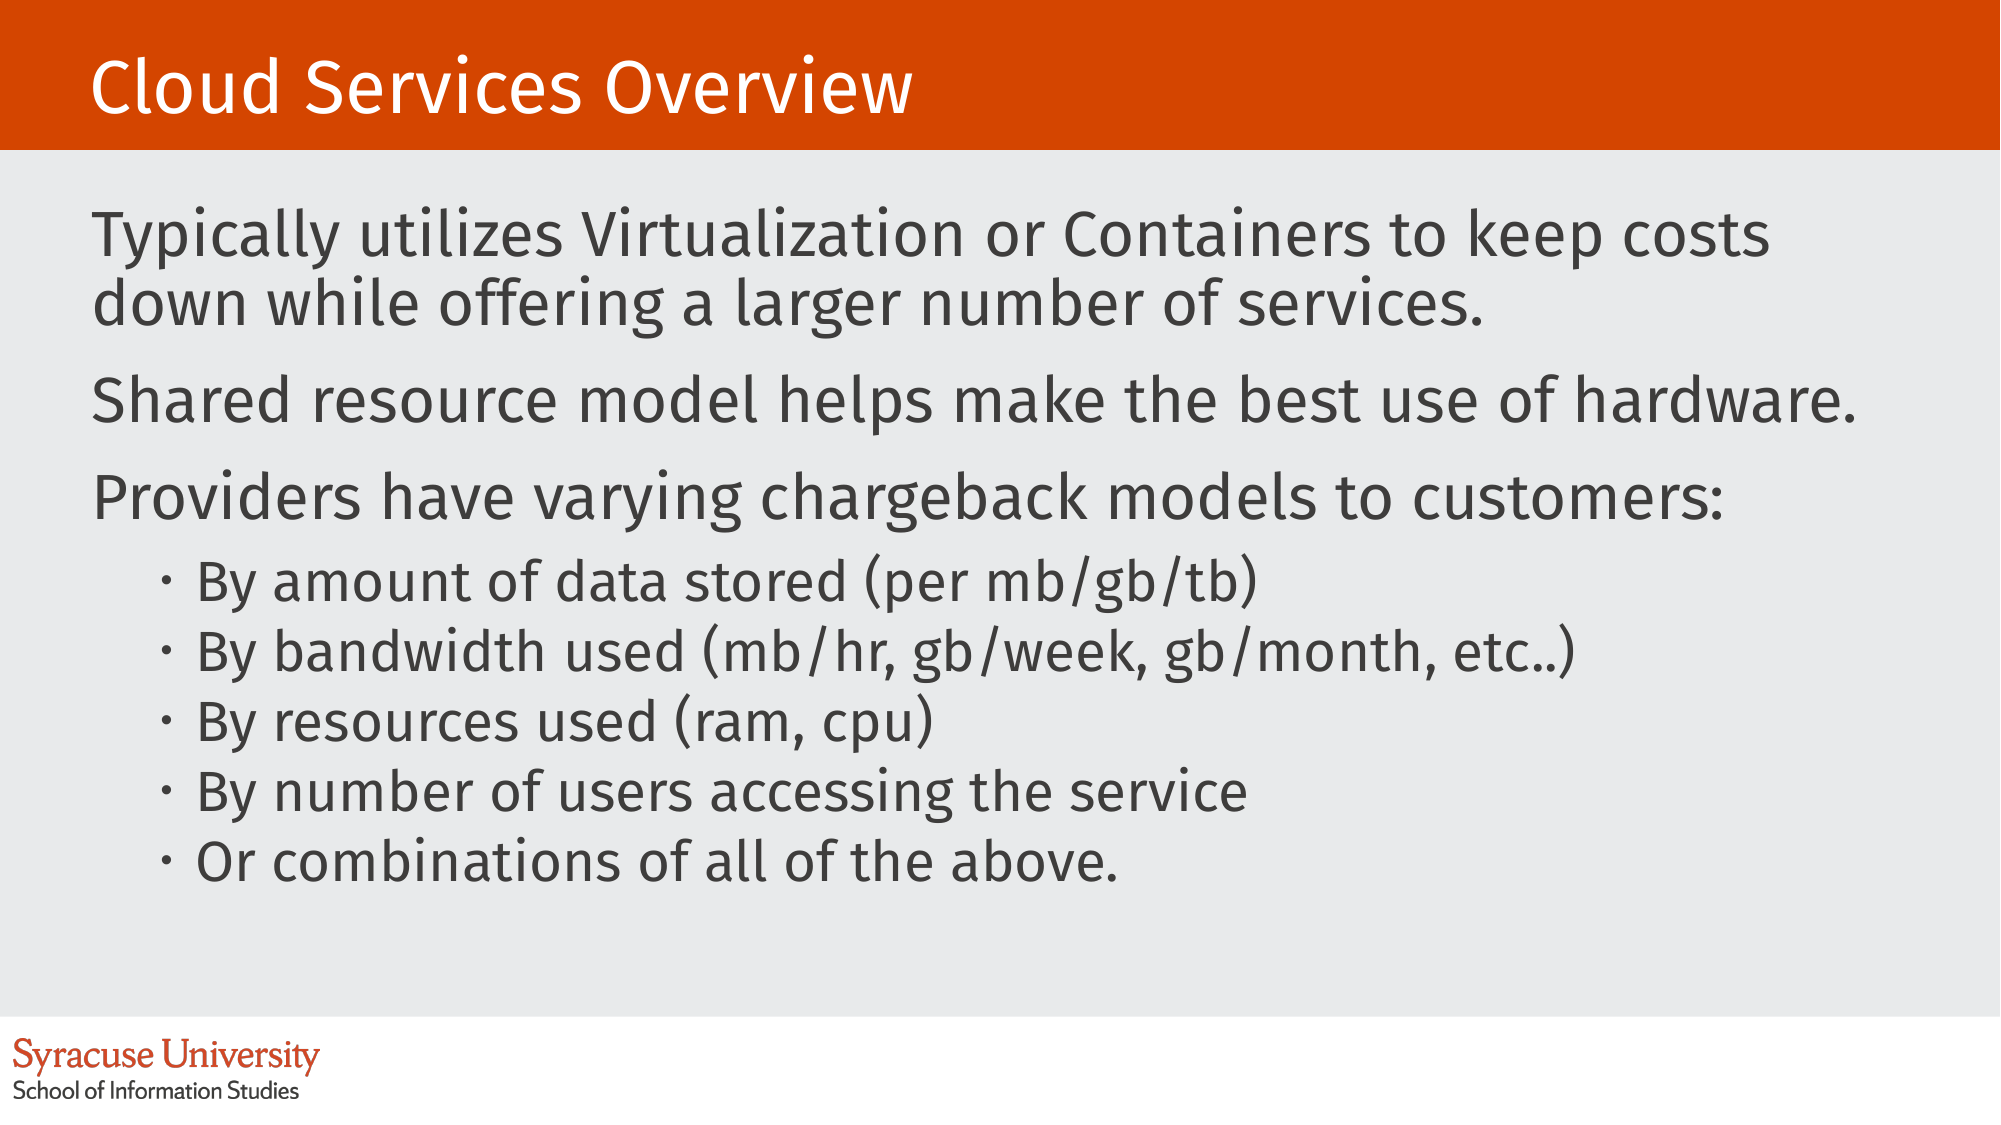

# Cloud Services Overview
Typically utilizes Virtualization or Containers to keep costs down while offering a larger number of services.
Shared resource model helps make the best use of hardware.
Providers have varying chargeback models to customers:
By amount of data stored (per mb/gb/tb)
By bandwidth used (mb/hr, gb/week, gb/month, etc..)
By resources used (ram, cpu)
By number of users accessing the service
Or combinations of all of the above.